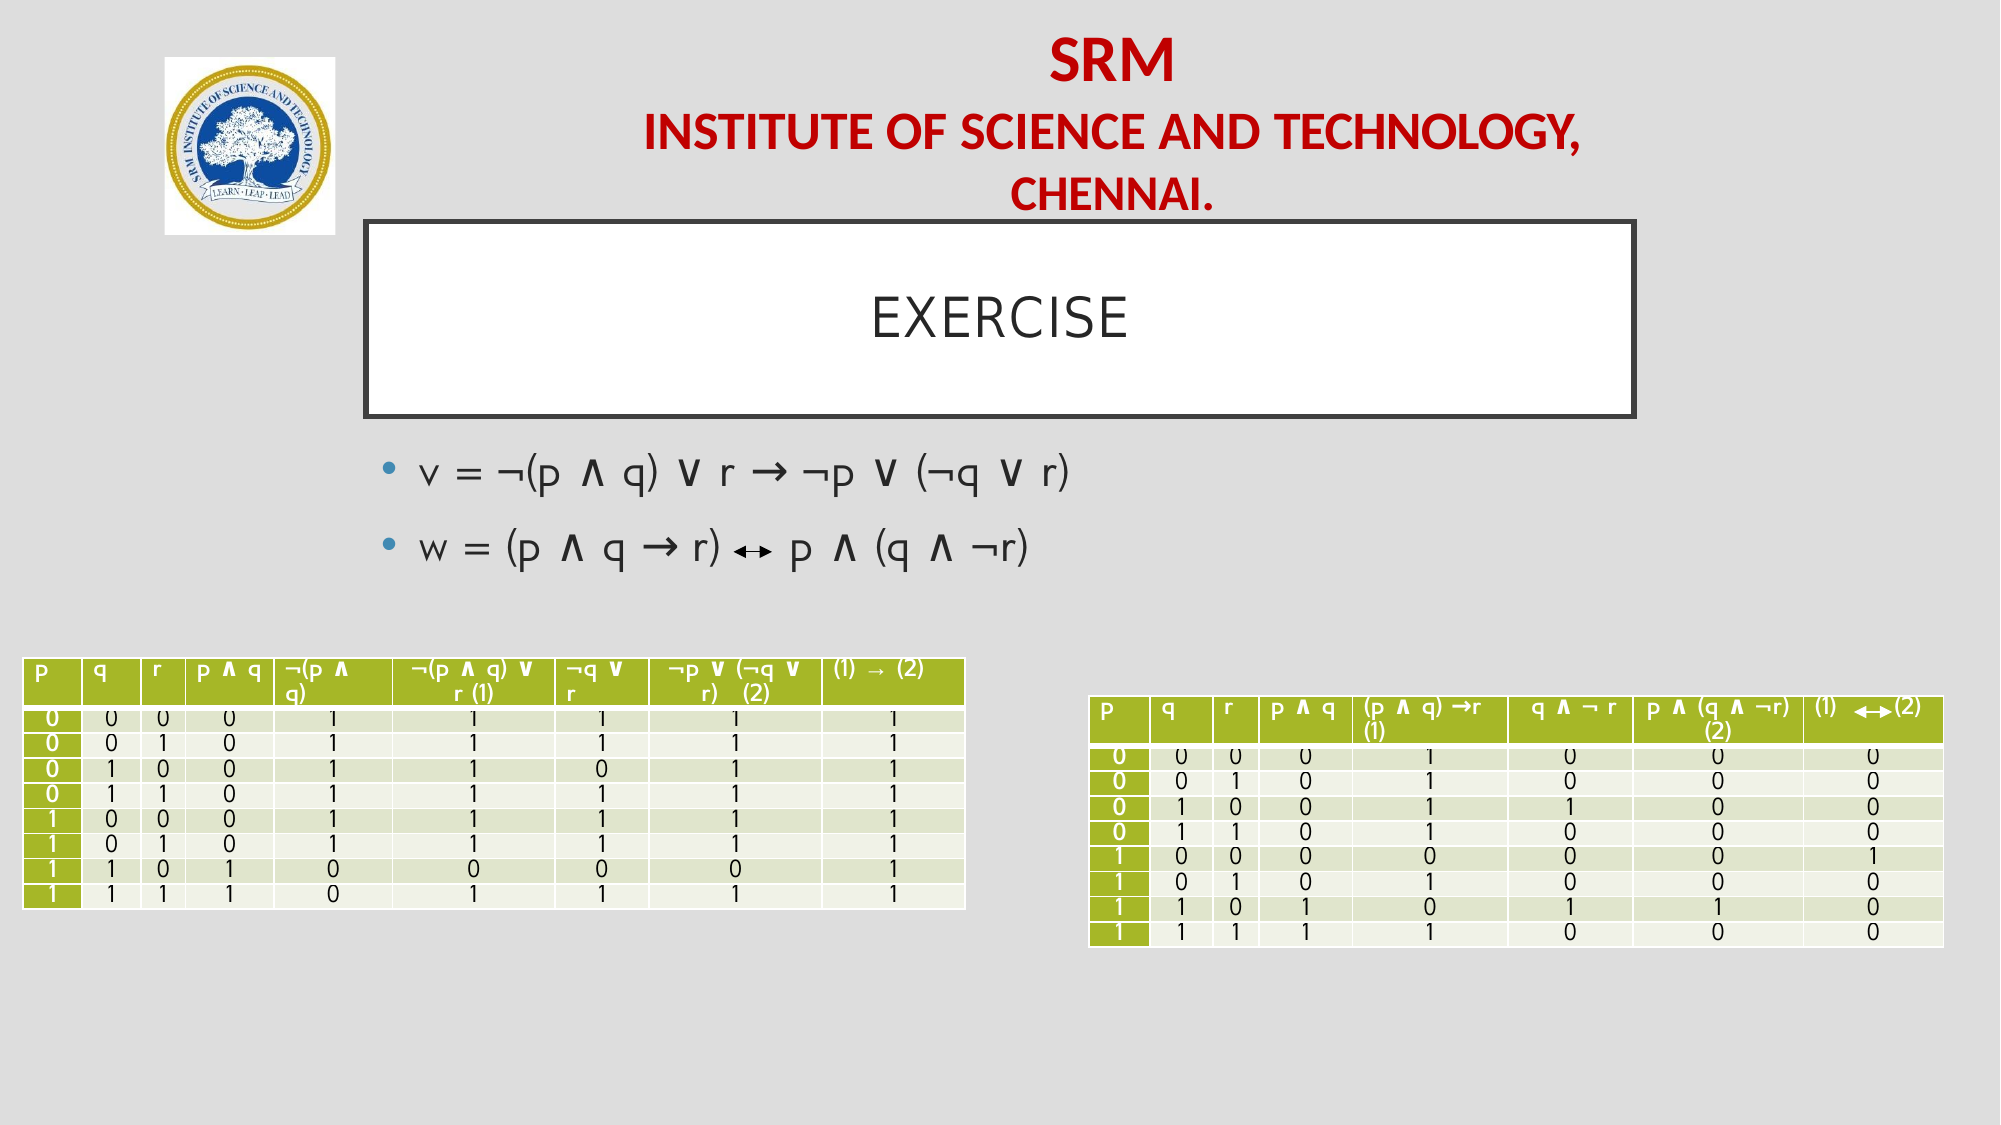

# exercise
v = ¬(p ∧ q) ∨ r → ¬p ∨ (¬q ∨ r)
w = (p ∧ q → r)     p ∧ (q ∧ ¬r)

| p | q | r | p ∧ q | ¬(p ∧ q) | ¬(p ∧ q) ∨ r (1) | ¬q ∨ r | ¬p ∨ (¬q ∨ r) (2) | (1) → (2) |
| --- | --- | --- | --- | --- | --- | --- | --- | --- |
| 0 | 0 | 0 | 0 | 1 | 1 | 1 | 1 | 1 |
| 0 | 0 | 1 | 0 | 1 | 1 | 1 | 1 | 1 |
| 0 | 1 | 0 | 0 | 1 | 1 | 0 | 1 | 1 |
| 0 | 1 | 1 | 0 | 1 | 1 | 1 | 1 | 1 |
| 1 | 0 | 0 | 0 | 1 | 1 | 1 | 1 | 1 |
| 1 | 0 | 1 | 0 | 1 | 1 | 1 | 1 | 1 |
| 1 | 1 | 0 | 1 | 0 | 0 | 0 | 0 | 1 |
| 1 | 1 | 1 | 1 | 0 | 1 | 1 | 1 | 1 |
| p | q | r | p ∧ q | (p ∧ q) →r (1) | q ∧ ¬ r | p ∧ (q ∧ ¬r) (2) | (1) (2) |
| --- | --- | --- | --- | --- | --- | --- | --- |
| 0 | 0 | 0 | 0 | 1 | 0 | 0 | 0 |
| 0 | 0 | 1 | 0 | 1 | 0 | 0 | 0 |
| 0 | 1 | 0 | 0 | 1 | 1 | 0 | 0 |
| 0 | 1 | 1 | 0 | 1 | 0 | 0 | 0 |
| 1 | 0 | 0 | 0 | 0 | 0 | 0 | 1 |
| 1 | 0 | 1 | 0 | 1 | 0 | 0 | 0 |
| 1 | 1 | 0 | 1 | 0 | 1 | 1 | 0 |
| 1 | 1 | 1 | 1 | 1 | 0 | 0 | 0 |